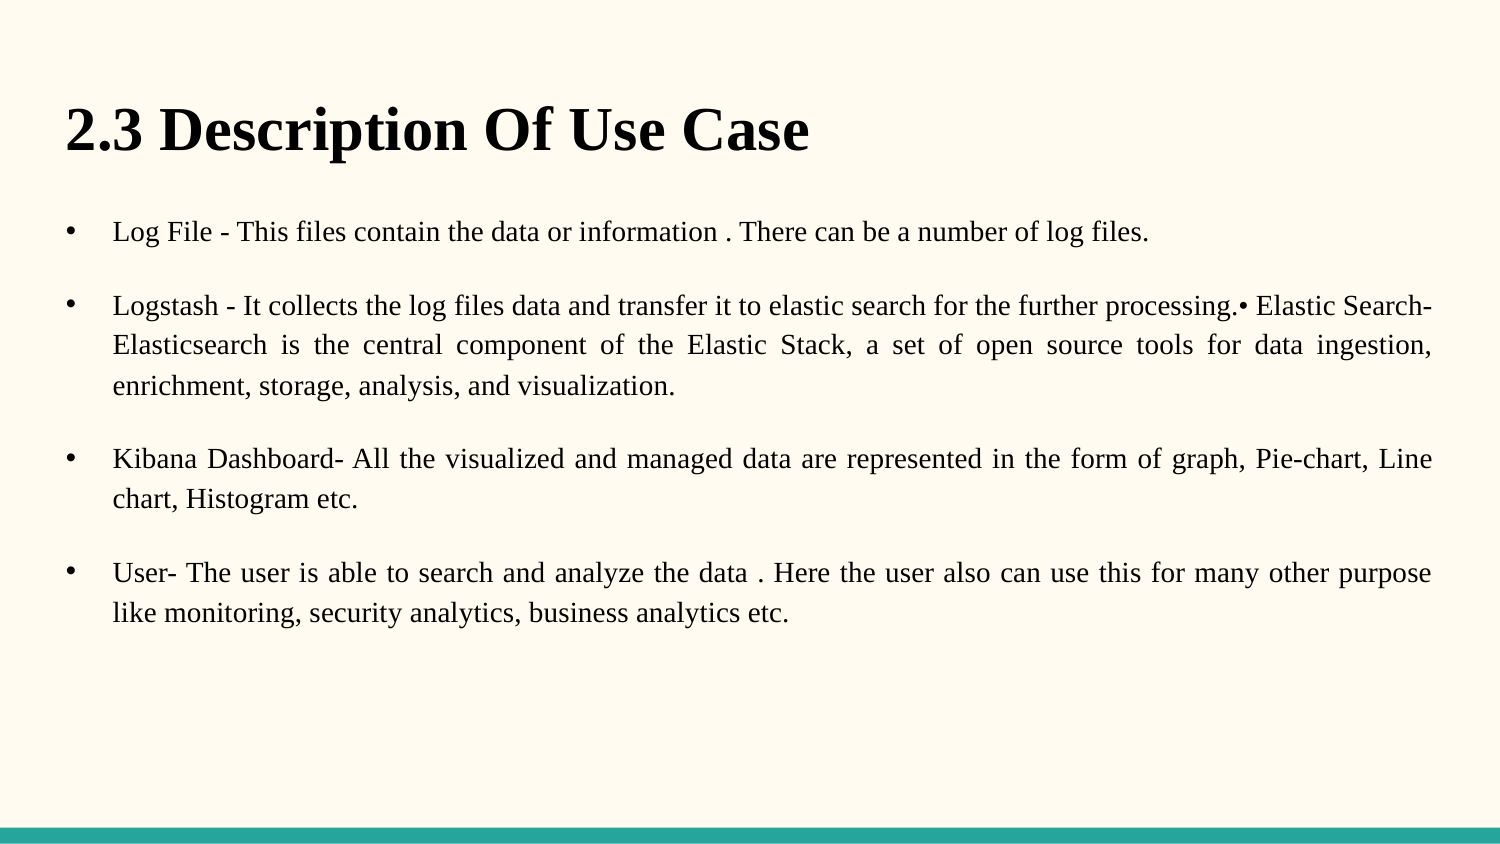

2.3 Description Of Use Case
Log File - This files contain the data or information . There can be a number of log files.
Logstash - It collects the log files data and transfer it to elastic search for the further processing.• Elastic Search- Elasticsearch is the central component of the Elastic Stack, a set of open source tools for data ingestion, enrichment, storage, analysis, and visualization.
Kibana Dashboard- All the visualized and managed data are represented in the form of graph, Pie-chart, Line chart, Histogram etc.
User- The user is able to search and analyze the data . Here the user also can use this for many other purpose like monitoring, security analytics, business analytics etc.